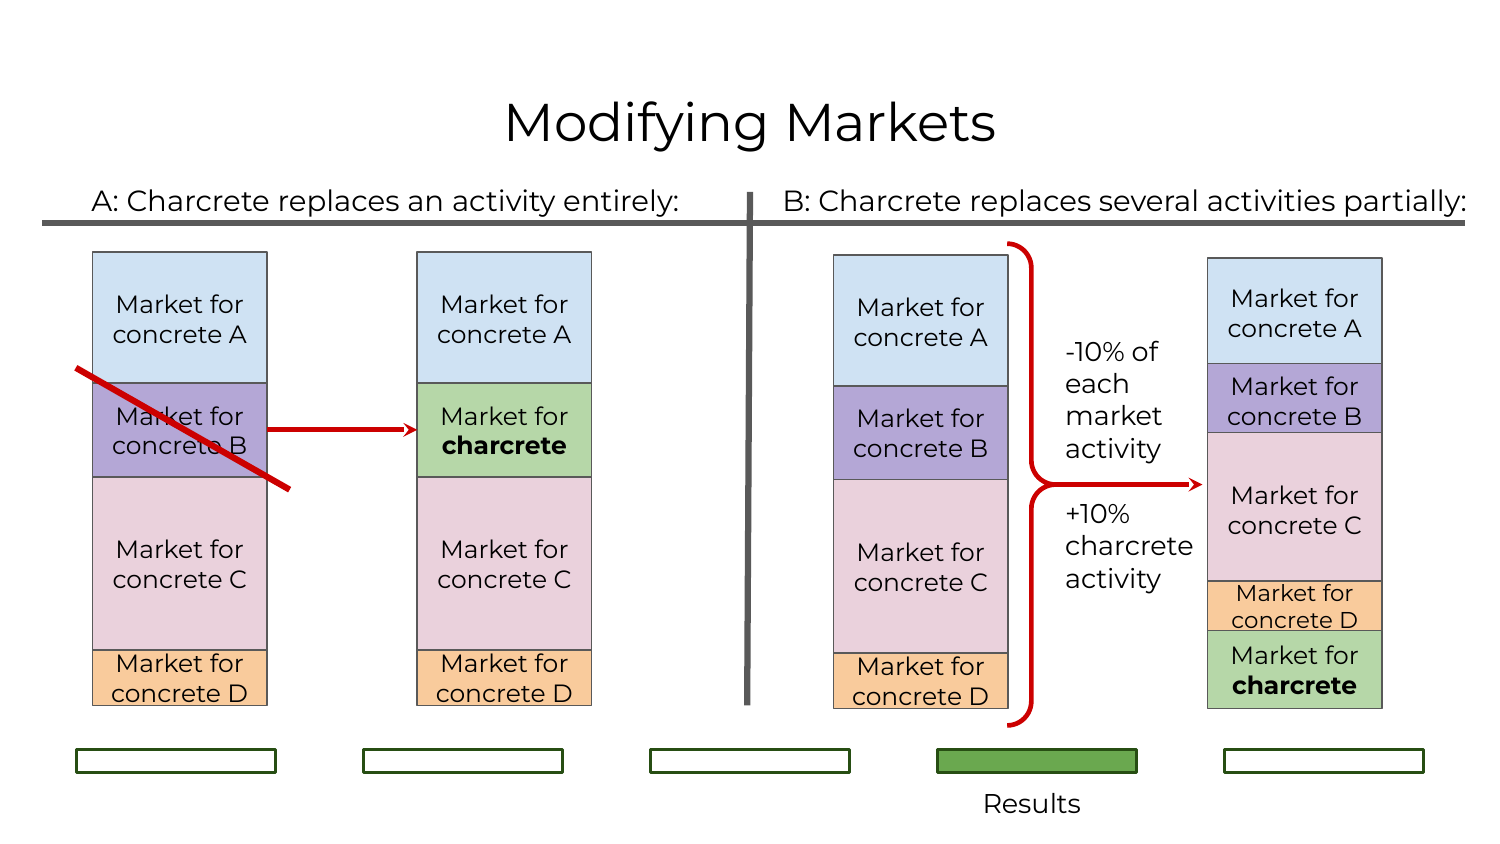

# Modifying Markets
A: Charcrete replaces an activity entirely:
B: Charcrete replaces several activities partially:

Market for concrete A
Market for concrete A
Market for concrete A
Market for concrete A
-10% of each market activity

+10% charcrete activity
Market for concrete B
Market for concrete B
Market for charcrete
Market for concrete B
Market for concrete C
Market for concrete C
Market for concrete C
Market for concrete C
Market for concrete D
Market for charcrete
Market for concrete D
Market for concrete D
Market for concrete D

Results